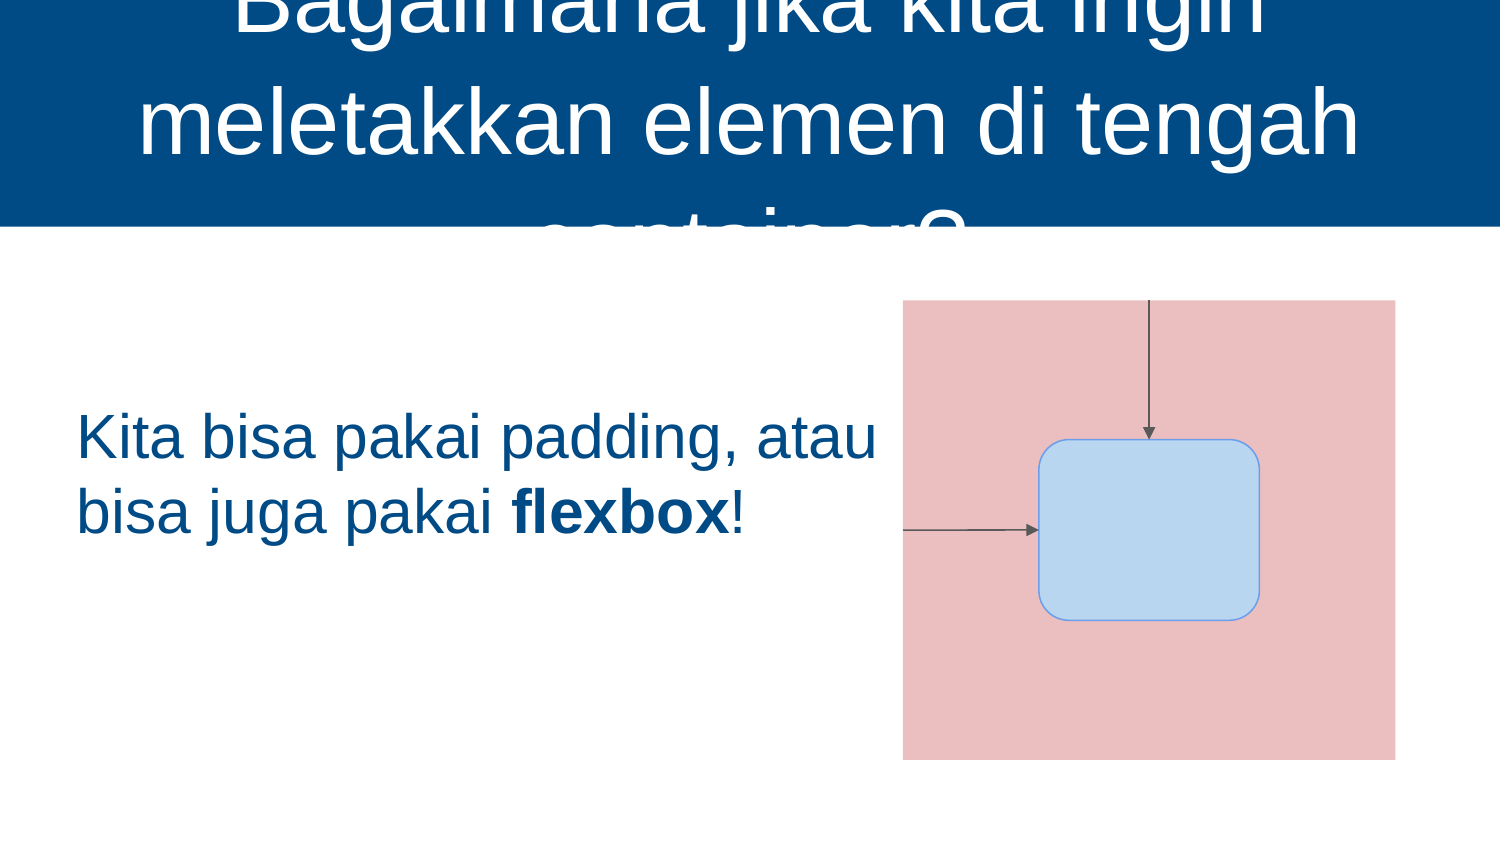

Bagaimana jika kita ingin meletakkan elemen di tengah container?

Kita bisa pakai padding, atau
bisa juga pakai flexbox!